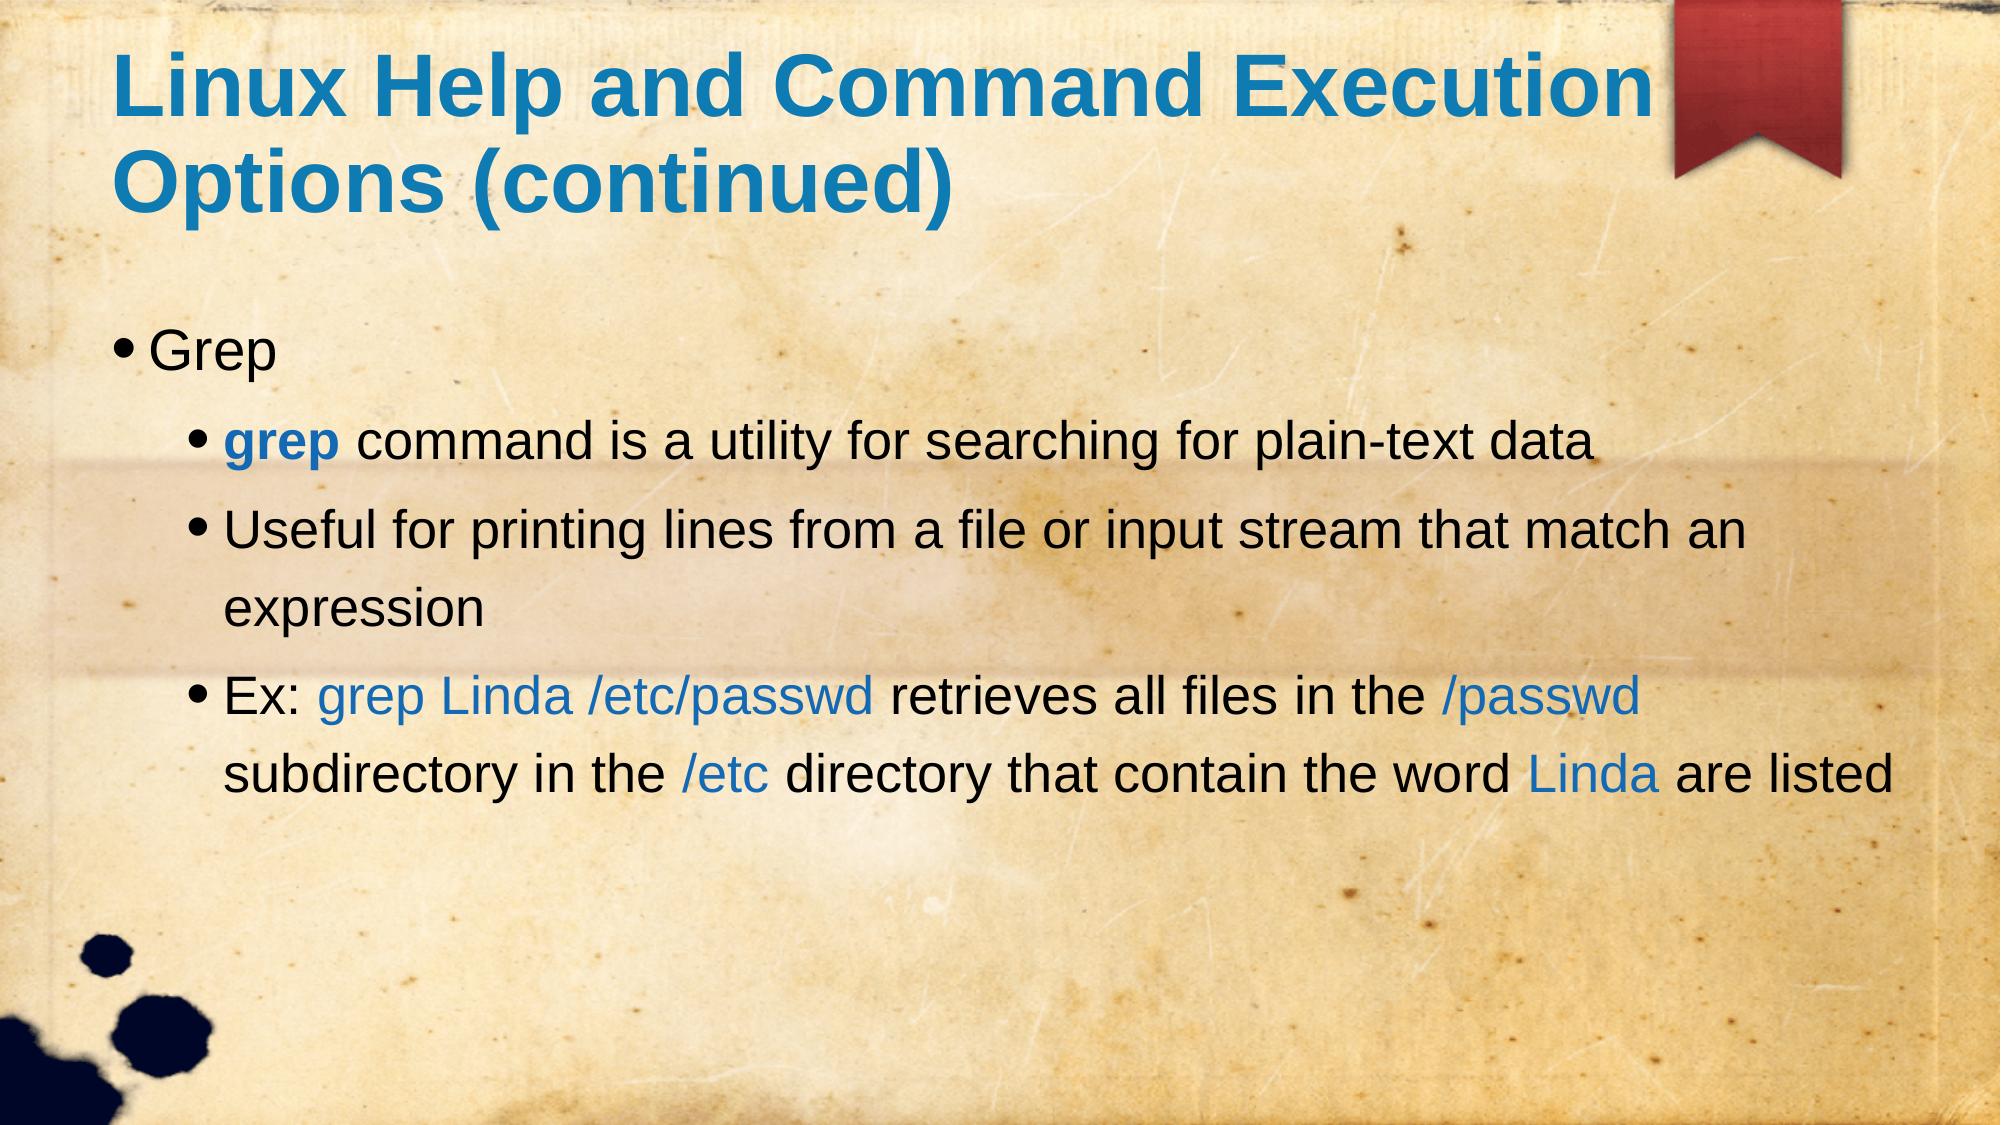

Linux Help and Command Execution Options (continued)
Grep
grep command is a utility for searching for plain-text data
Useful for printing lines from a file or input stream that match an expression
Ex: grep Linda /etc/passwd retrieves all files in the /passwd subdirectory in the /etc directory that contain the word Linda are listed